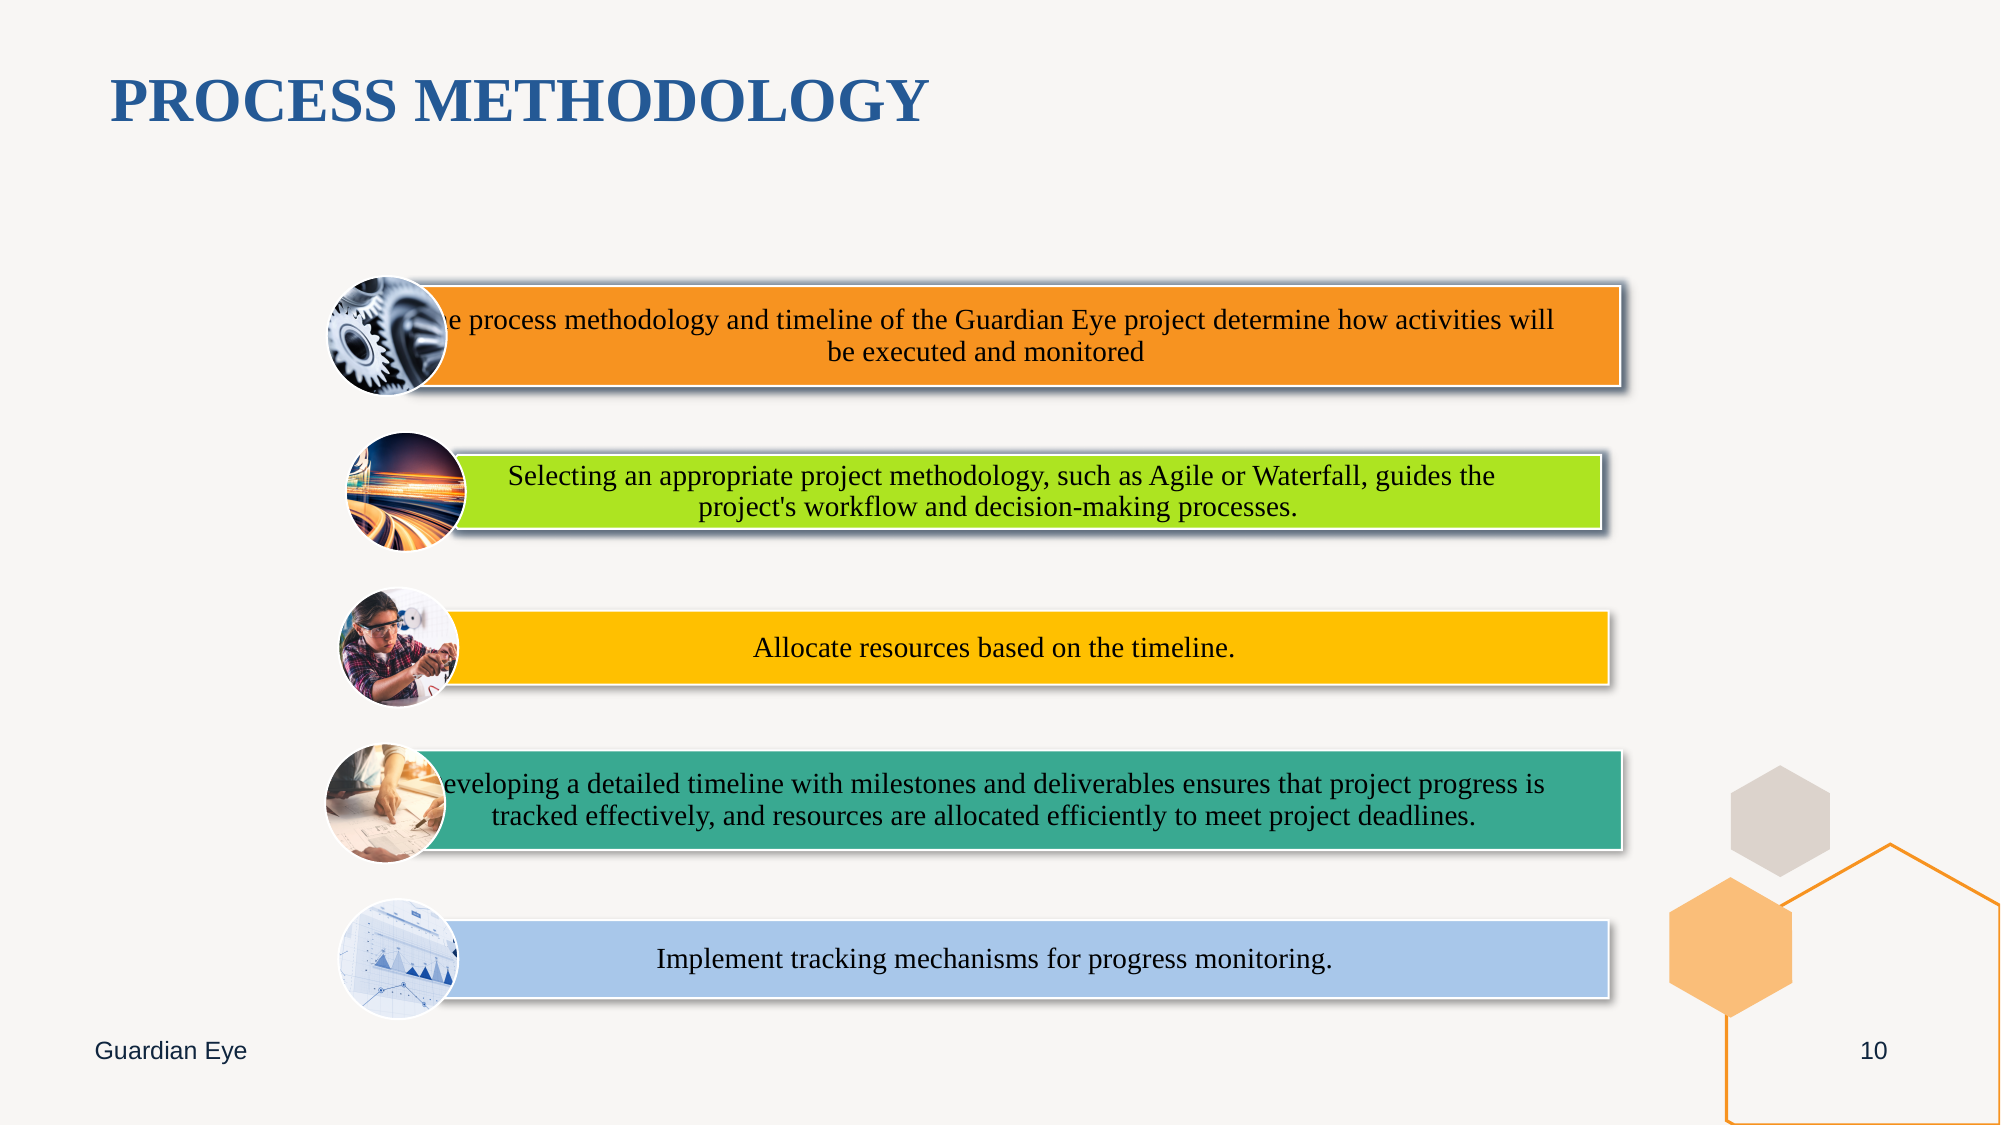

# PROCESS METHODOLOGY
The process methodology and timeline of the Guardian Eye project determine how activities will be executed and monitored
Selecting an appropriate project methodology, such as Agile or Waterfall, guides the project's workflow and decision-making processes.
Allocate resources based on the timeline.
Developing a detailed timeline with milestones and deliverables ensures that project progress is tracked effectively, and resources are allocated efficiently to meet project deadlines.
Implement tracking mechanisms for progress monitoring.
Guardian Eye
10